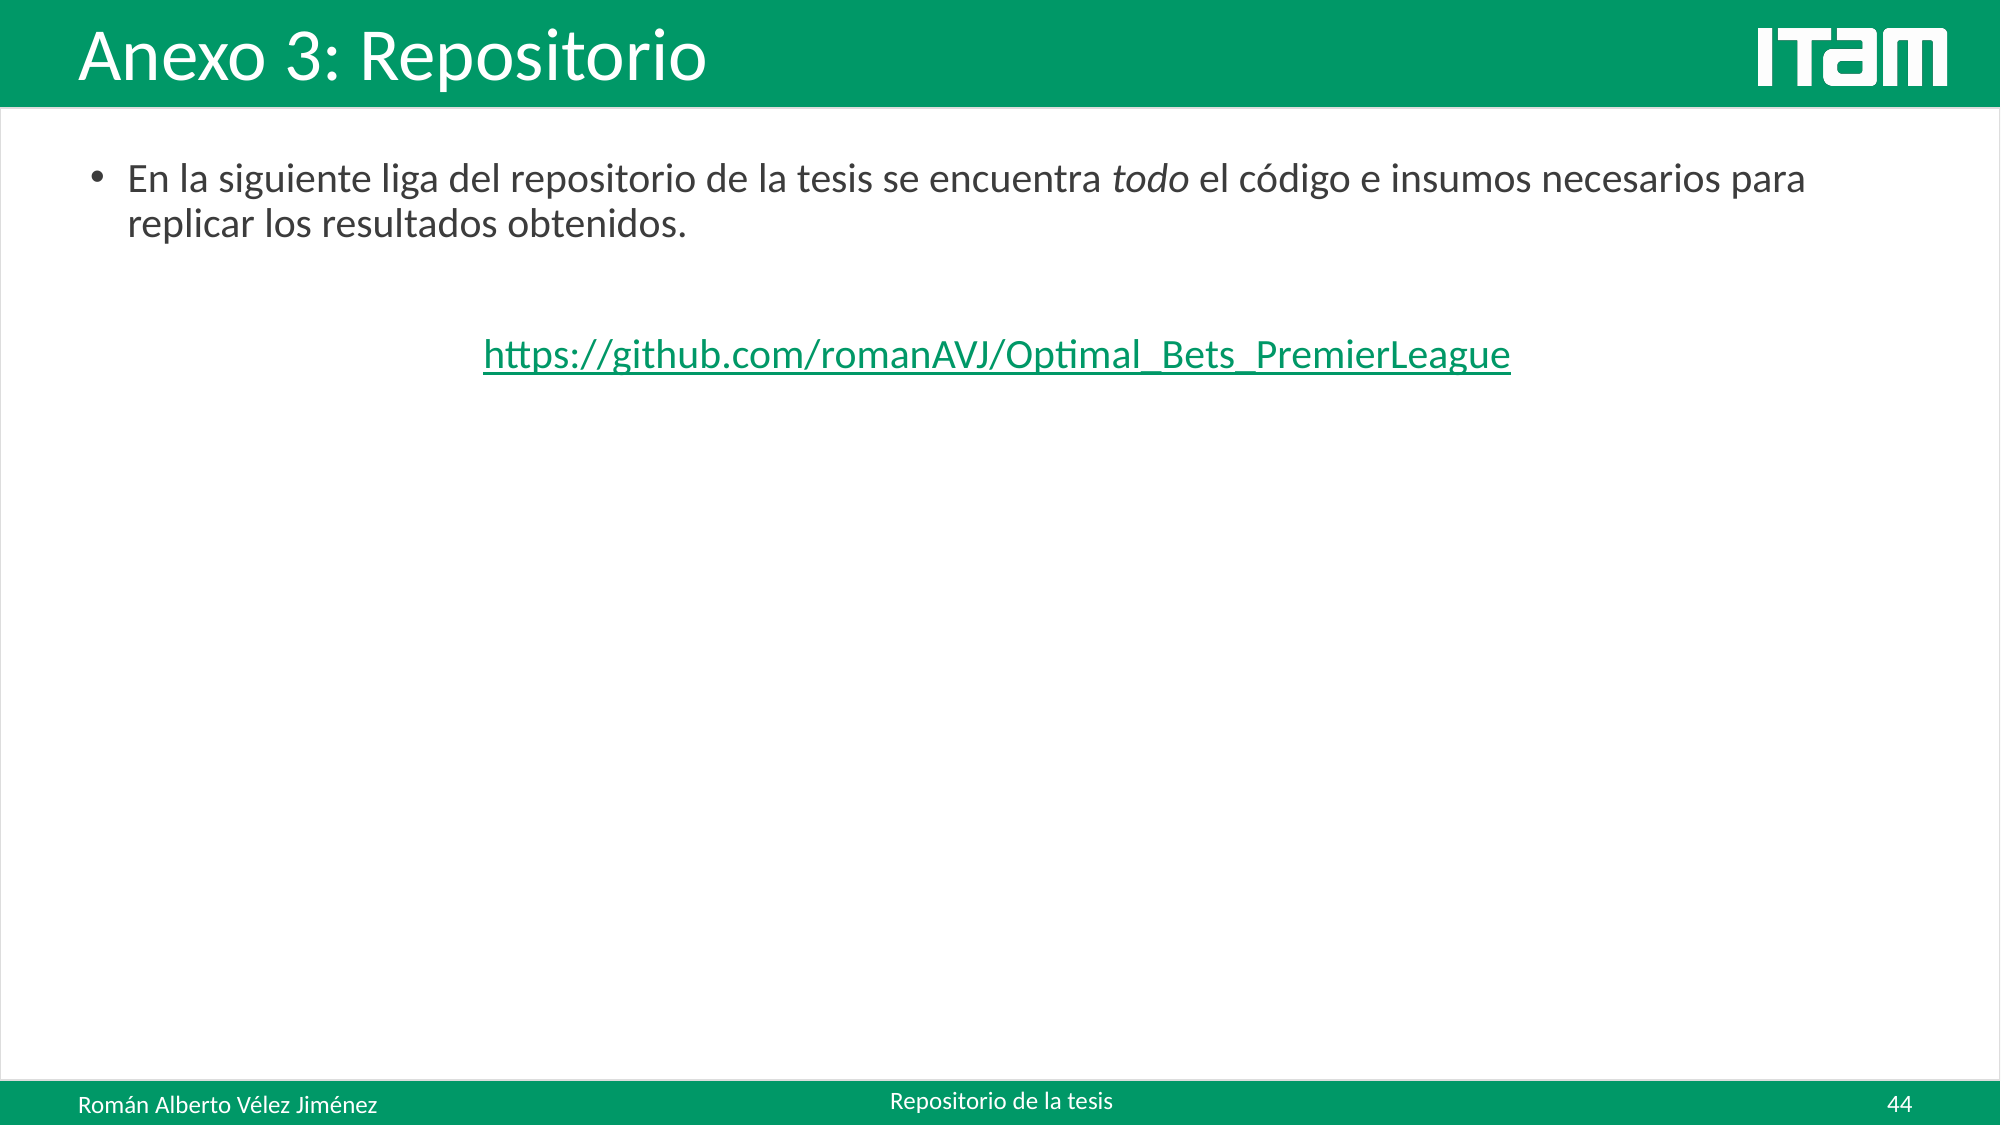

# Anexo 3: Repositorio
En la siguiente liga del repositorio de la tesis se encuentra todo el código e insumos necesarios para replicar los resultados obtenidos.

https://github.com/romanAVJ/Optimal_Bets_PremierLeague

Repositorio de la tesis
44